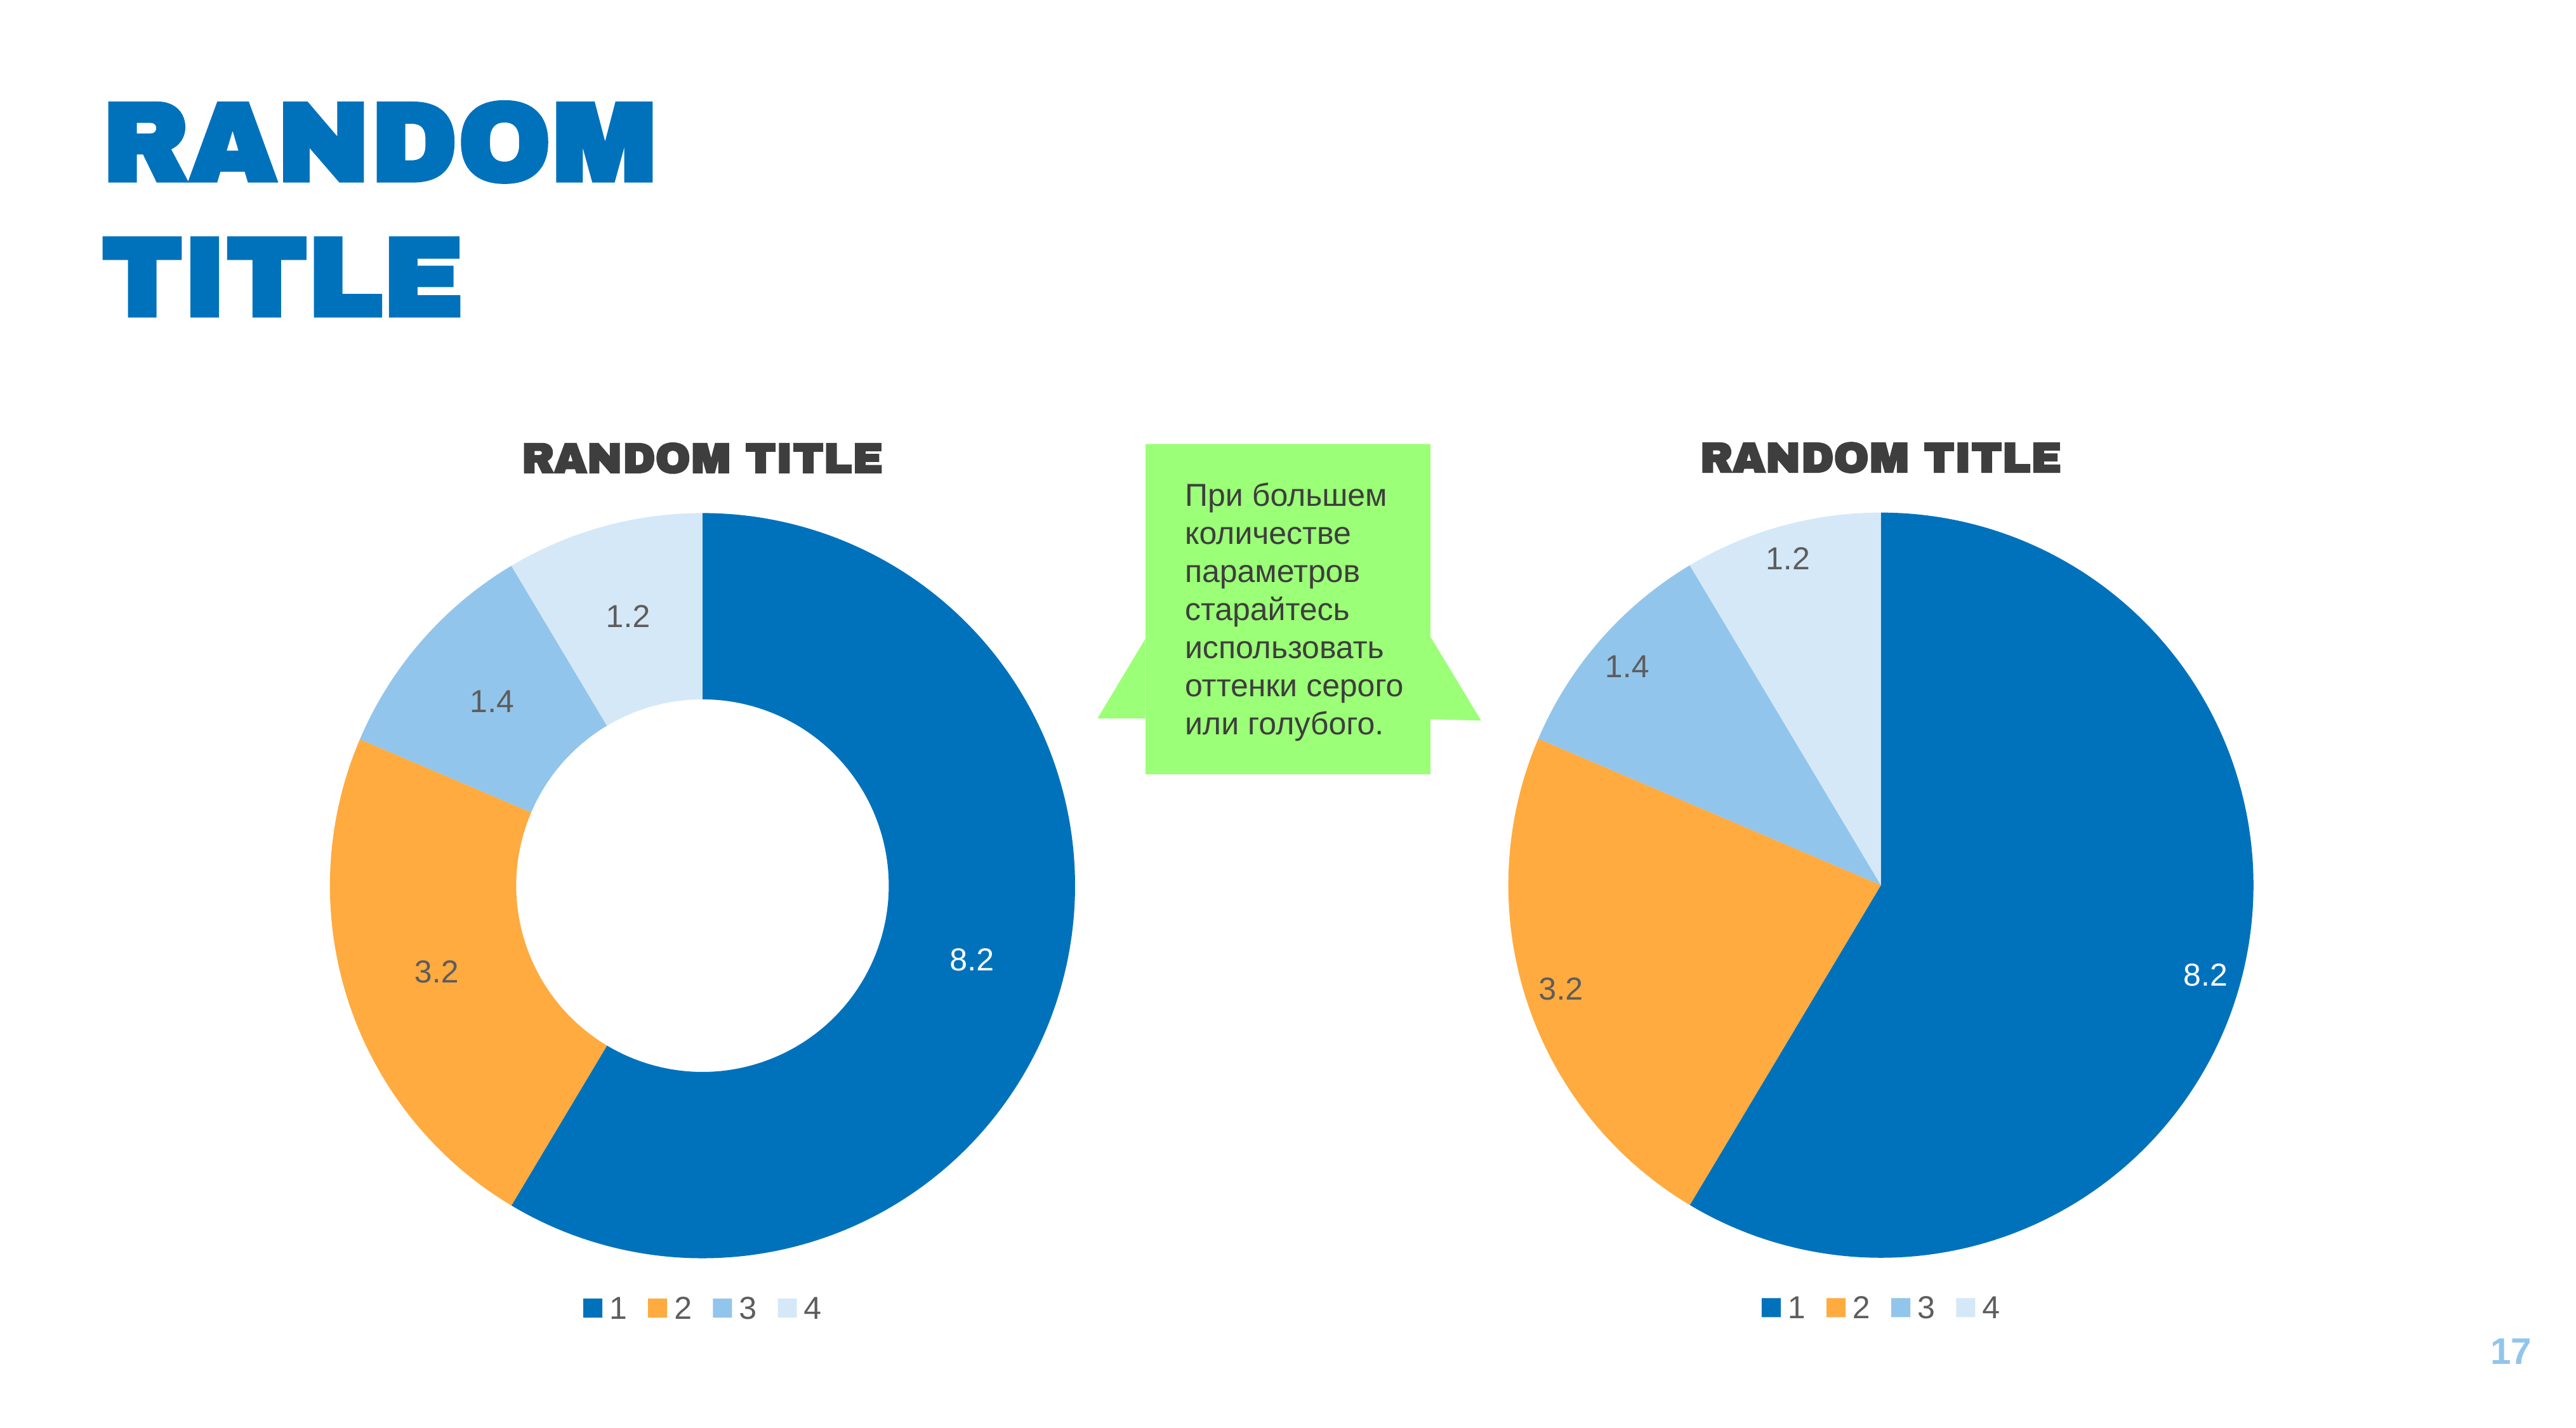

RANDOM
TITLE

### Chart: RANDOM TITLE

| Category | Продажи |
|---|---|
| 1 | 8.2 |
| 2 | 3.2 |
| 3 | 1.4 |
| 4 | 1.2 |

### Chart: RANDOM TITLE

| Category | Продажи |
|---|---|
| 1 | 8.2 |
| 2 | 3.2 |
| 3 | 1.4 |
| 4 | 1.2 |
При большем количестве параметров старайтесь использовать оттенки серого или голубого.

17